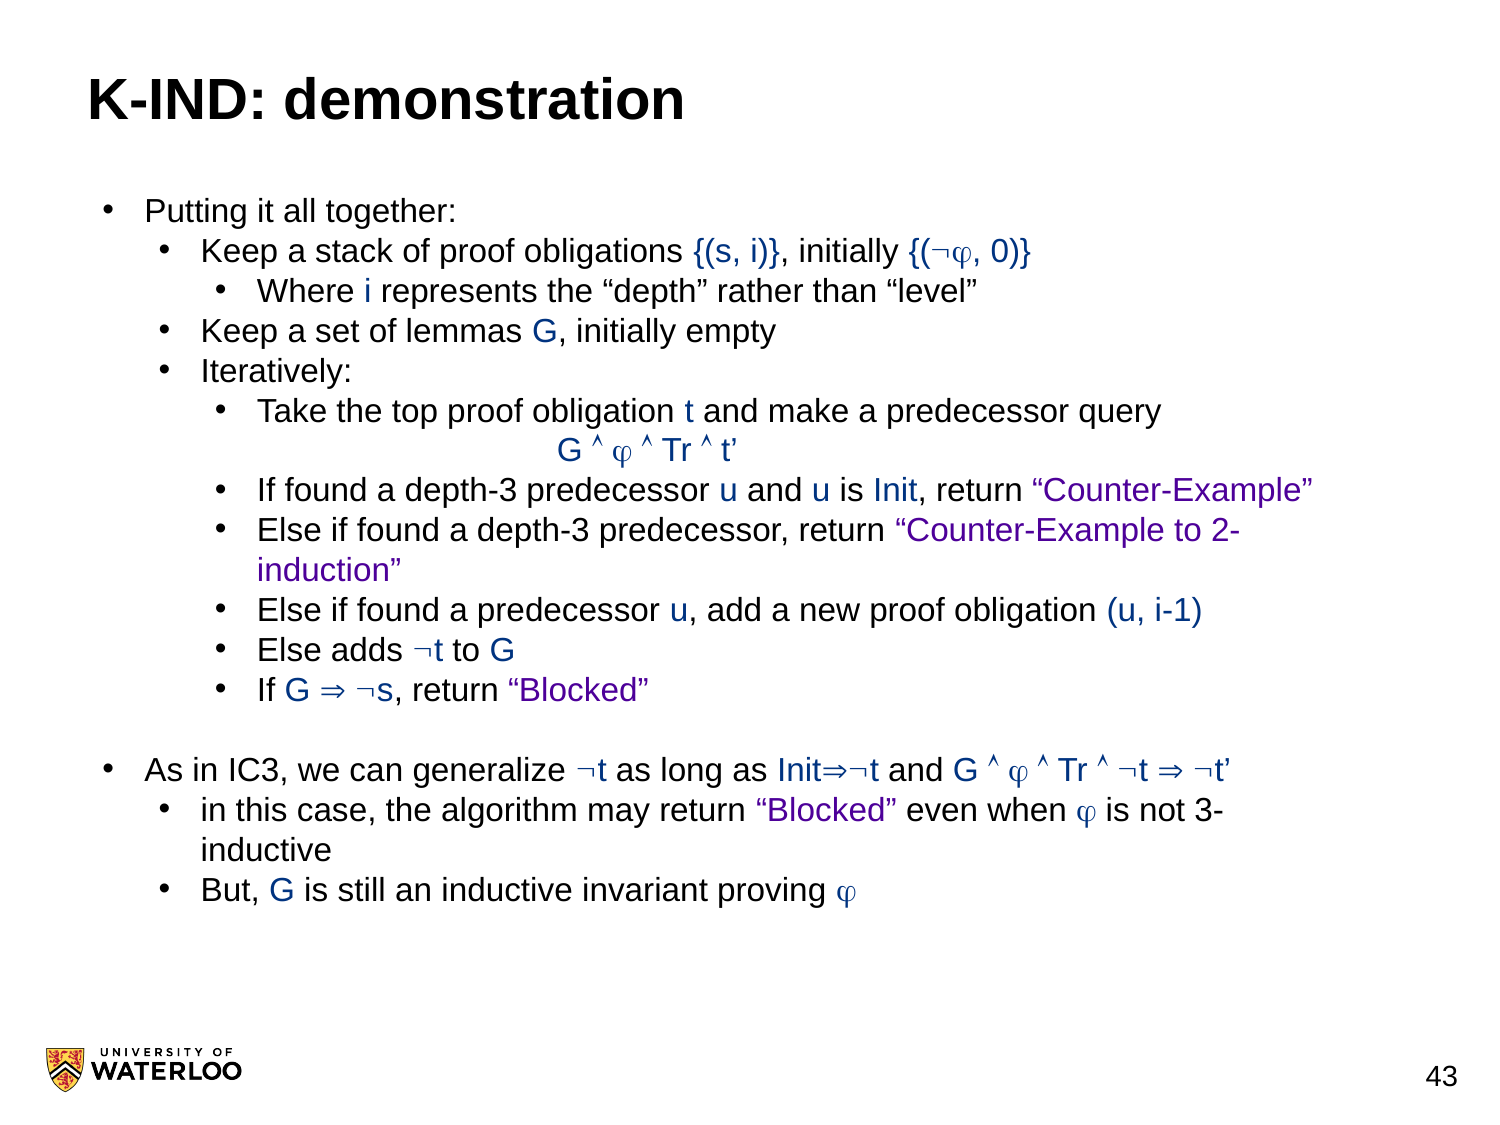

# K-IND: demonstration
Putting it all together:
Keep a stack of proof obligations {(s, i)}, initially {(¬ϕ, 0)}
Where i represents the “depth” rather than “level”
Keep a set of lemmas G, initially empty
Iteratively:
Take the top proof obligation t and make a predecessor query 			G ∧ ϕ ∧ Tr ∧ t’
If found a depth-3 predecessor u and u is Init, return “Counter-Example”
Else if found a depth-3 predecessor, return “Counter-Example to 2-induction”
Else if found a predecessor u, add a new proof obligation (u, i-1)
Else adds ¬t to G
If G ⇒ ¬s, return “Blocked”

As in IC3, we can generalize ¬t as long as Init⇒¬t and G ∧ ϕ ∧ Tr ∧ ¬t ⇒ ¬t’
in this case, the algorithm may return “Blocked” even when ϕ is not 3-inductive
But, G is still an inductive invariant proving ϕ